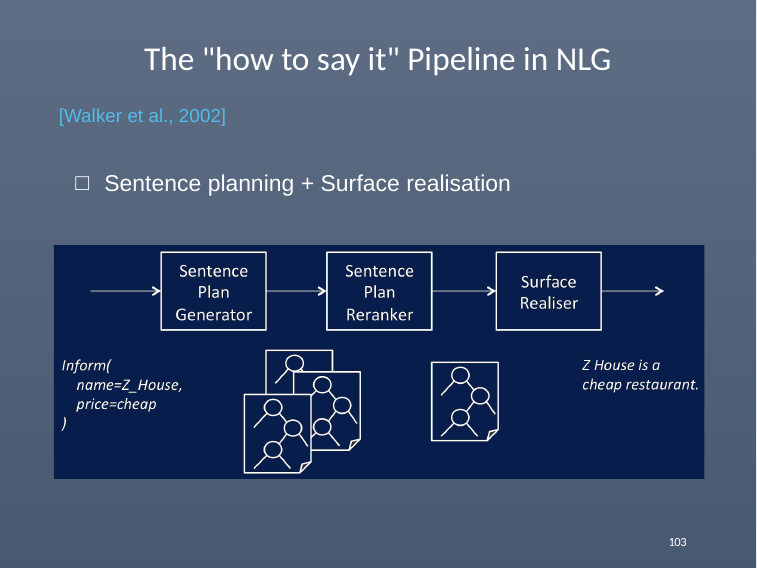

# The "how to say it" Pipeline in NLG
[Walker et al., 2002]

Sentence planning + Surface realisation

103